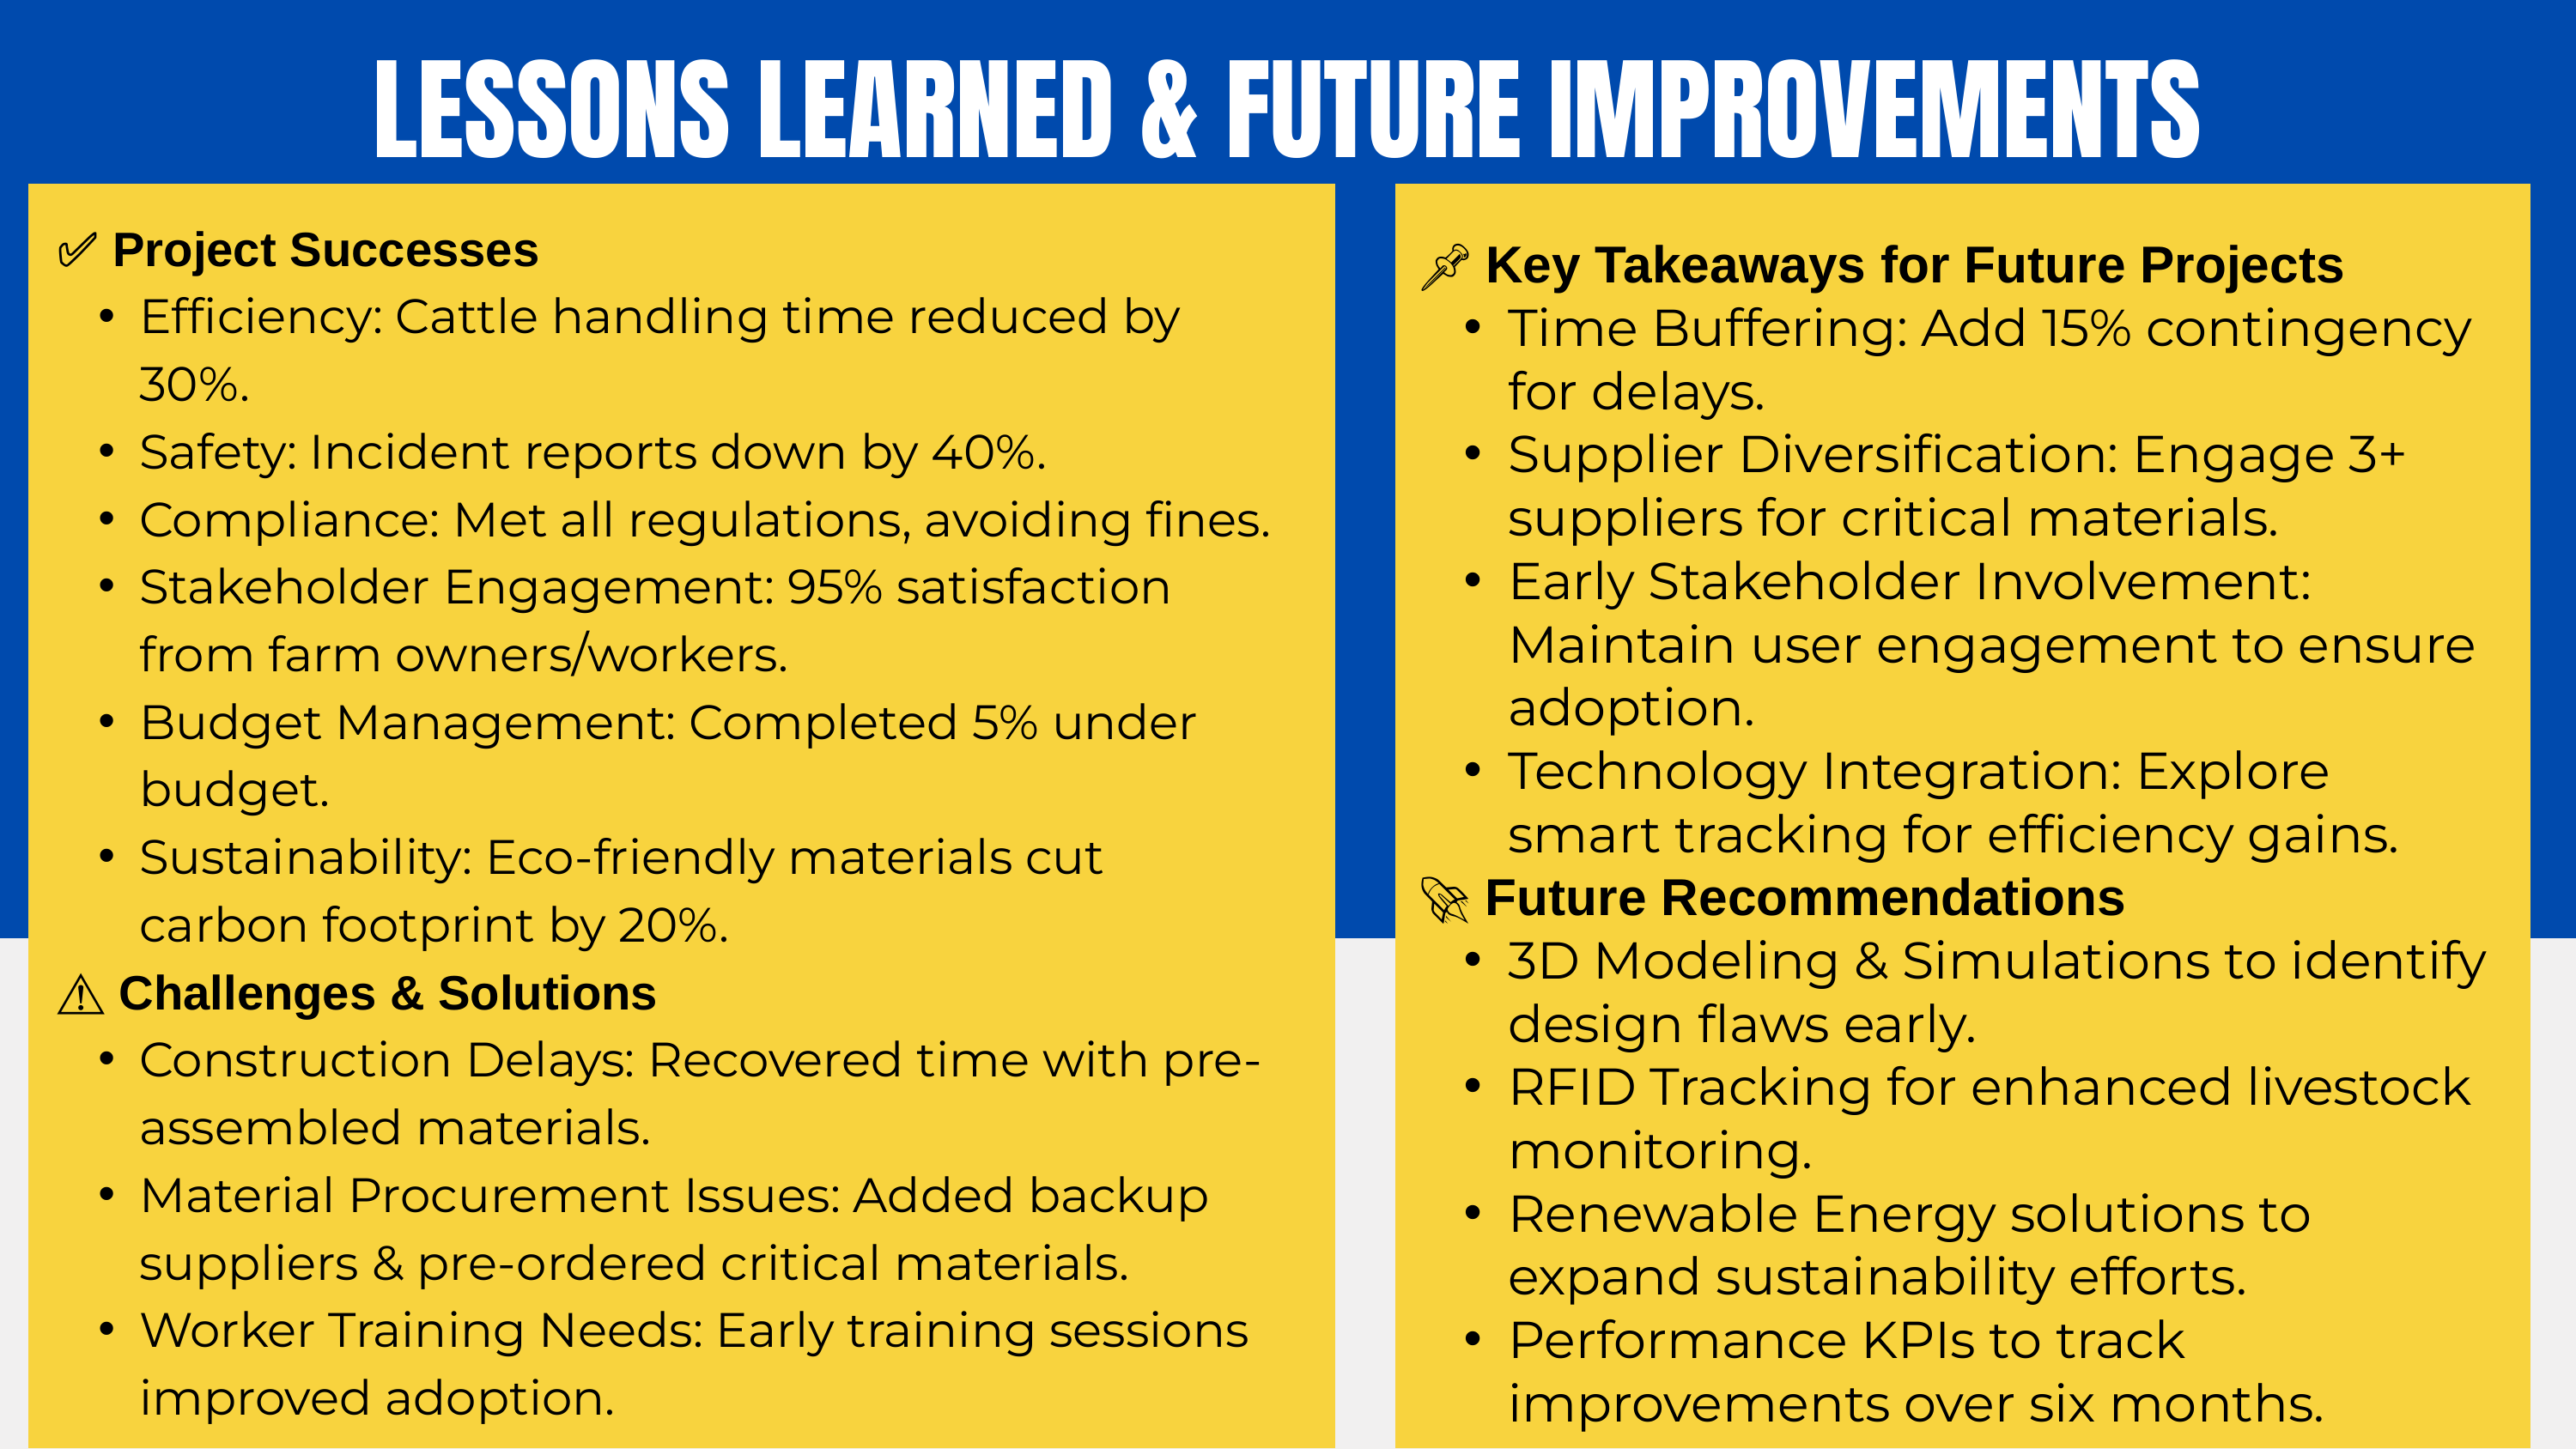

LESSONS LEARNED & FUTURE IMPROVEMENTS

✅ Project Successes
Efficiency: Cattle handling time reduced by 30%.
Safety: Incident reports down by 40%.
Compliance: Met all regulations, avoiding fines.
Stakeholder Engagement: 95% satisfaction from farm owners/workers.
Budget Management: Completed 5% under budget.
Sustainability: Eco-friendly materials cut carbon footprint by 20%.
⚠️ Challenges & Solutions
Construction Delays: Recovered time with pre-assembled materials.
Material Procurement Issues: Added backup suppliers & pre-ordered critical materials.
Worker Training Needs: Early training sessions improved adoption.
📌 Key Takeaways for Future Projects
Time Buffering: Add 15% contingency for delays.
Supplier Diversification: Engage 3+ suppliers for critical materials.
Early Stakeholder Involvement: Maintain user engagement to ensure adoption.
Technology Integration: Explore smart tracking for efficiency gains.
🚀 Future Recommendations
3D Modeling & Simulations to identify design flaws early.
RFID Tracking for enhanced livestock monitoring.
Renewable Energy solutions to expand sustainability efforts.
Performance KPIs to track improvements over six months.